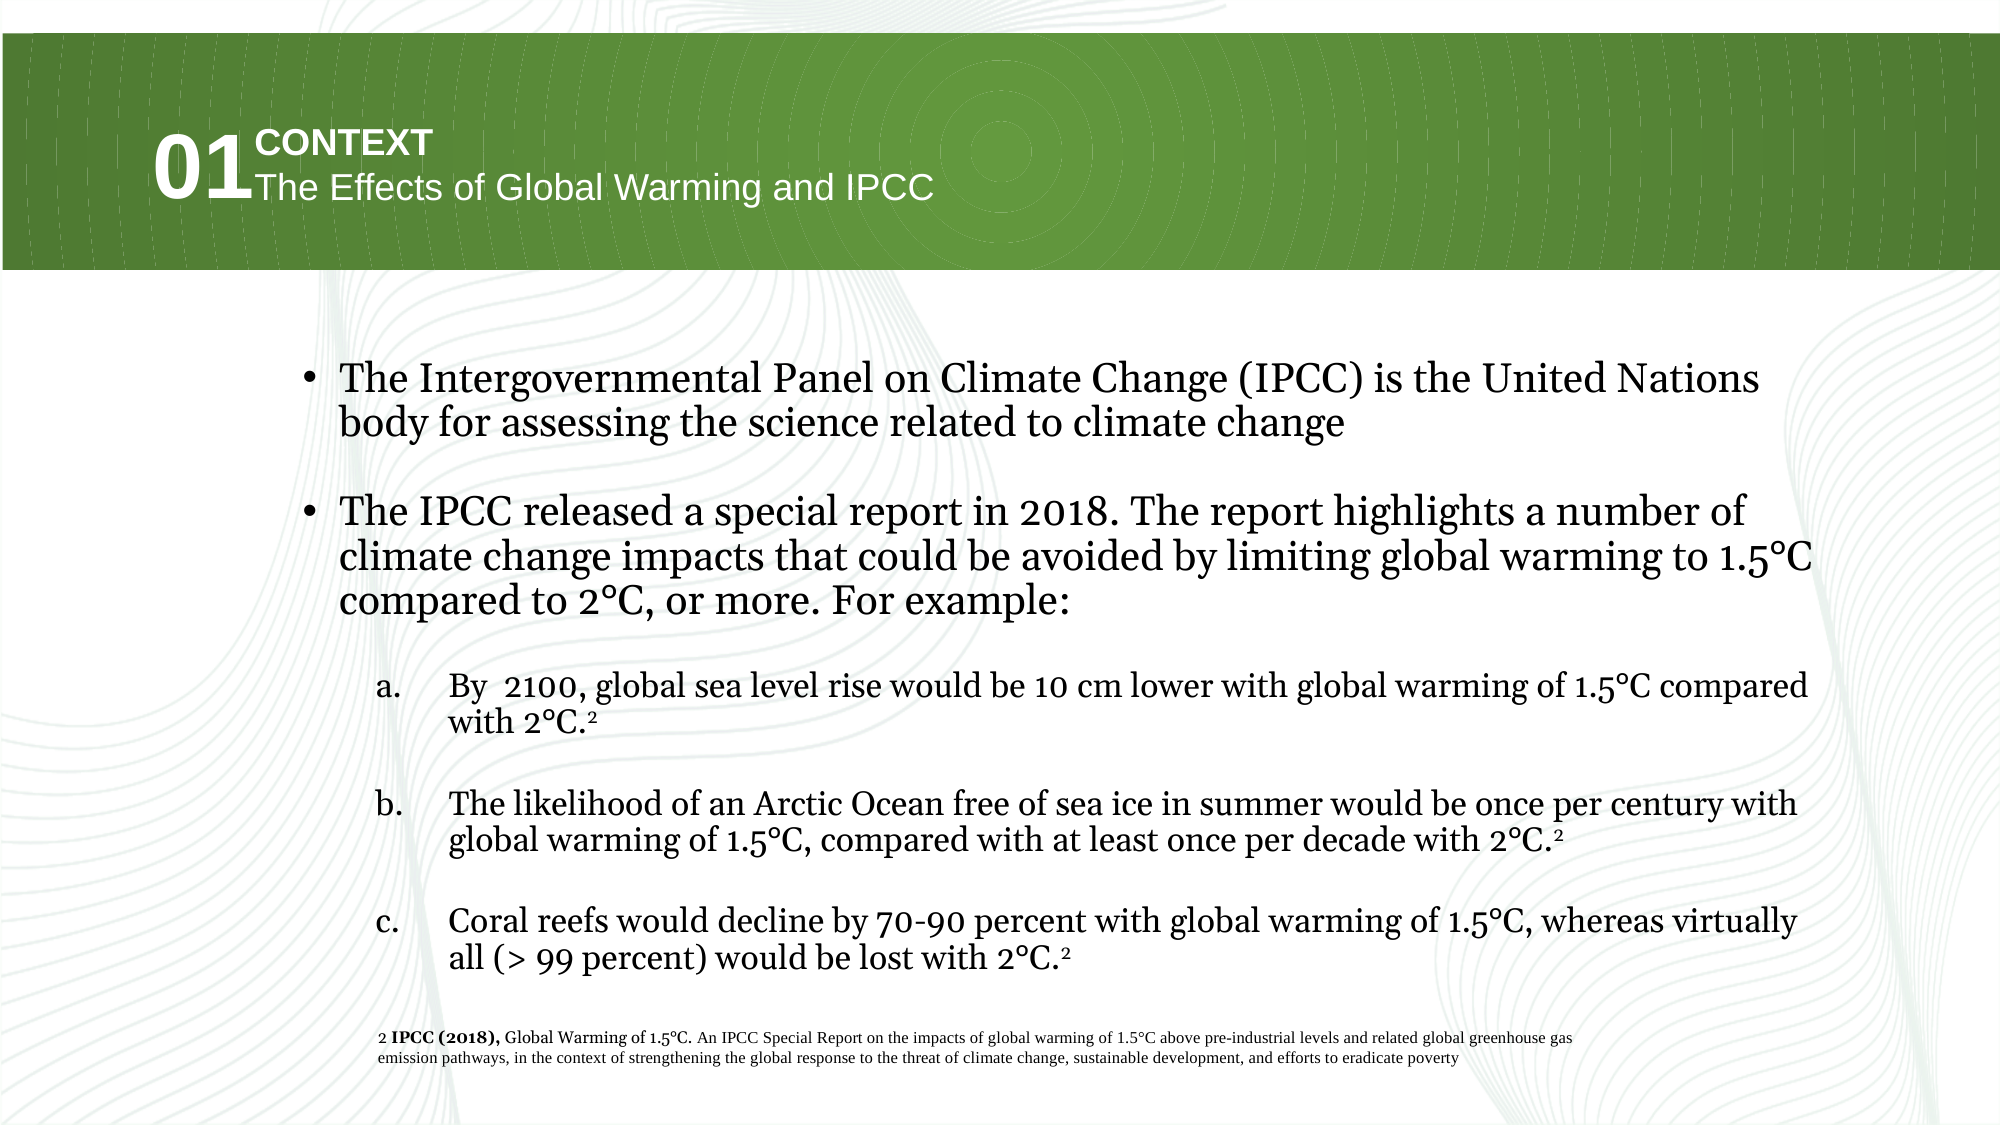

# 01
CONTEXT
The Effects of Global Warming and IPCC

The Intergovernmental Panel on Climate Change (IPCC) is the United Nations body for assessing the science related to climate change
The IPCC released a special report in 2018. The report highlights a number of climate change impacts that could be avoided by limiting global warming to 1.5°C compared to 2°C, or more. For example:
By  2100, global sea level rise would be 10 cm lower with global warming of 1.5°C compared with 2°C.2
The likelihood of an Arctic Ocean free of sea ice in summer would be once per century with global warming of 1.5°C, compared with at least once per decade with 2°C.2
Coral reefs would decline by 70-90 percent with global warming of 1.5°C, whereas virtually all (> 99 percent) would be lost with 2°C.2
2 IPCC (2018), Global Warming of 1.5°C. An IPCC Special Report on the impacts of global warming of 1.5°C above pre-industrial levels and related global greenhouse gas emission pathways, in the context of strengthening the global response to the threat of climate change, sustainable development, and efforts to eradicate poverty